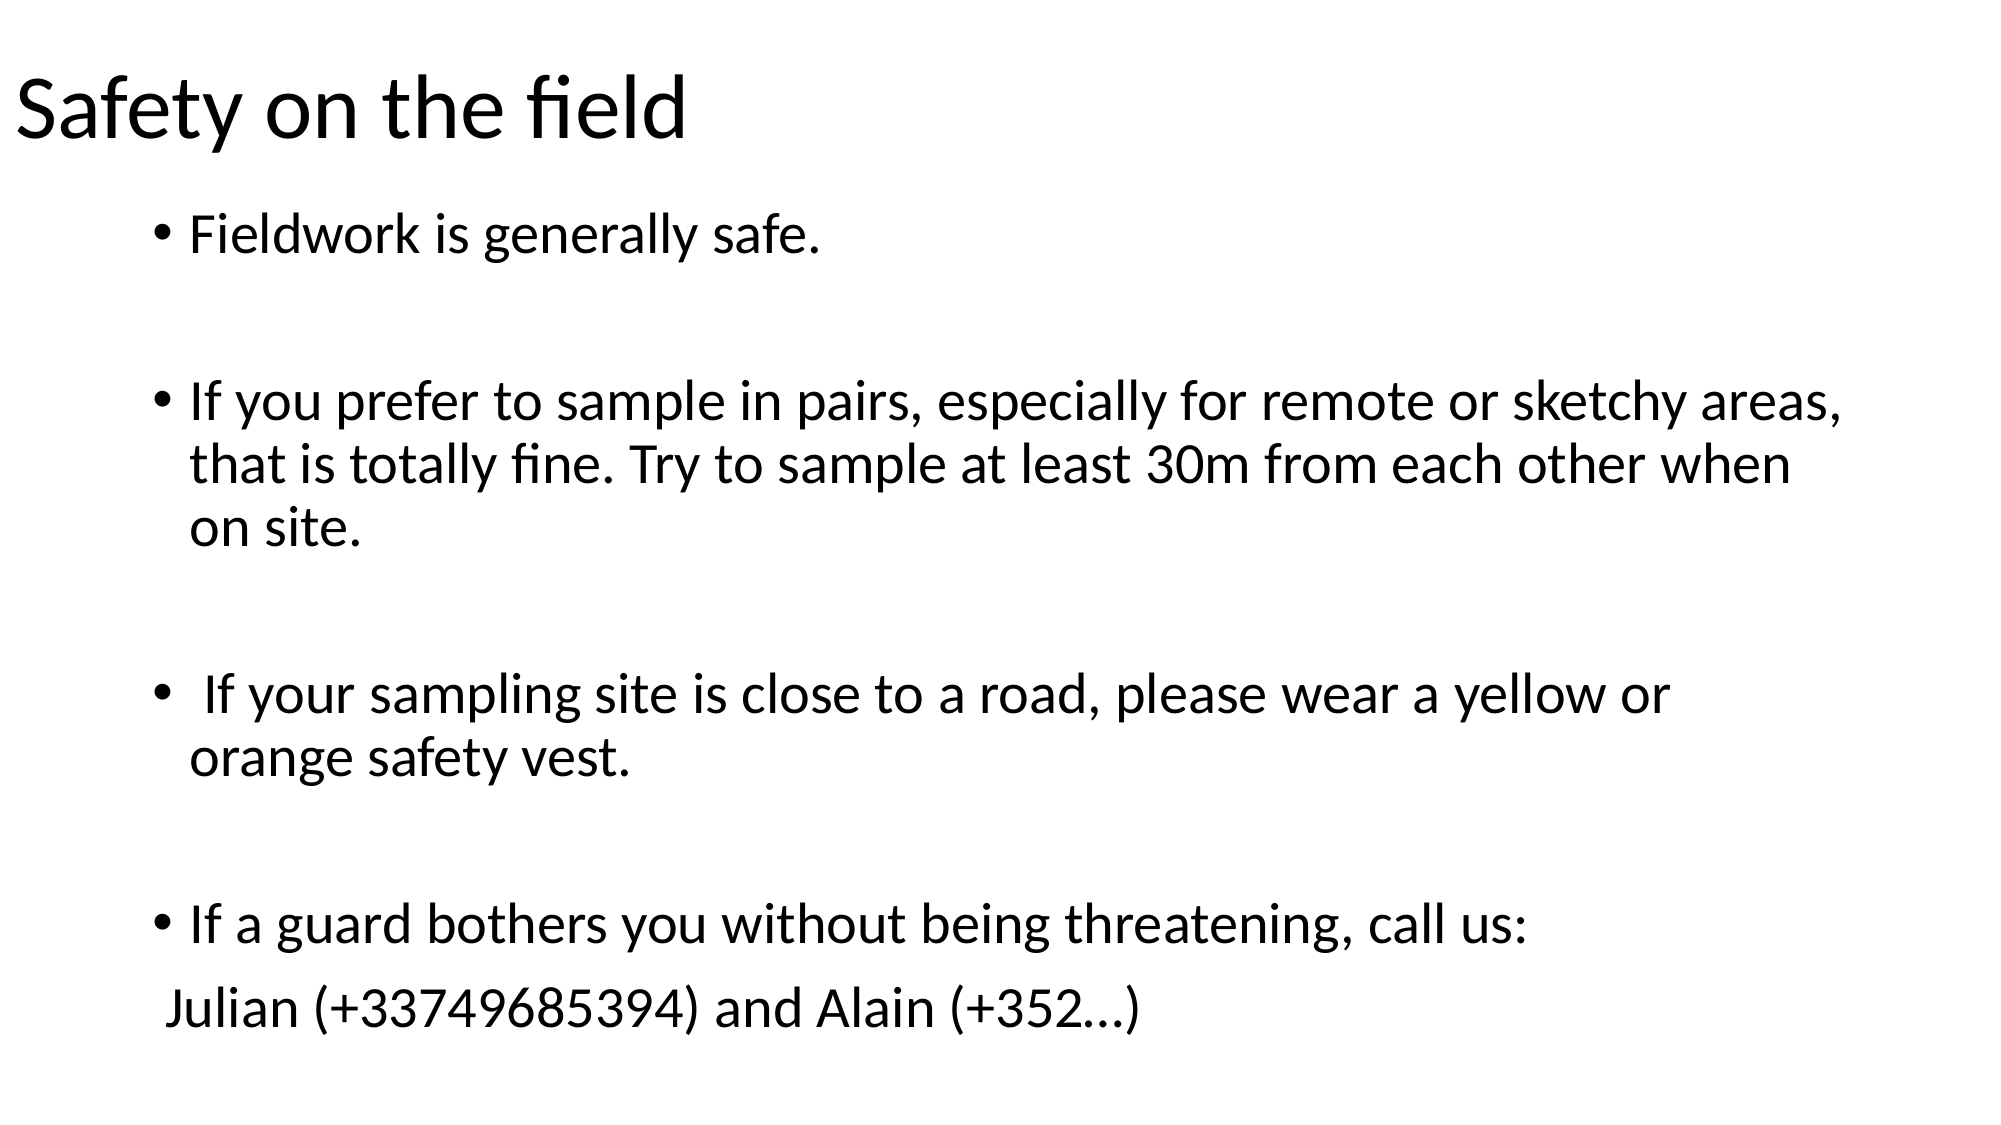

# Safety on the field
Fieldwork is generally safe.

If you prefer to sample in pairs, especially for remote or sketchy areas, that is totally fine. Try to sample at least 30m from each other when on site.

 If your sampling site is close to a road, please wear a yellow or orange safety vest.

If a guard bothers you without being threatening, call us:
 Julian (+33749685394) and Alain (+352…)